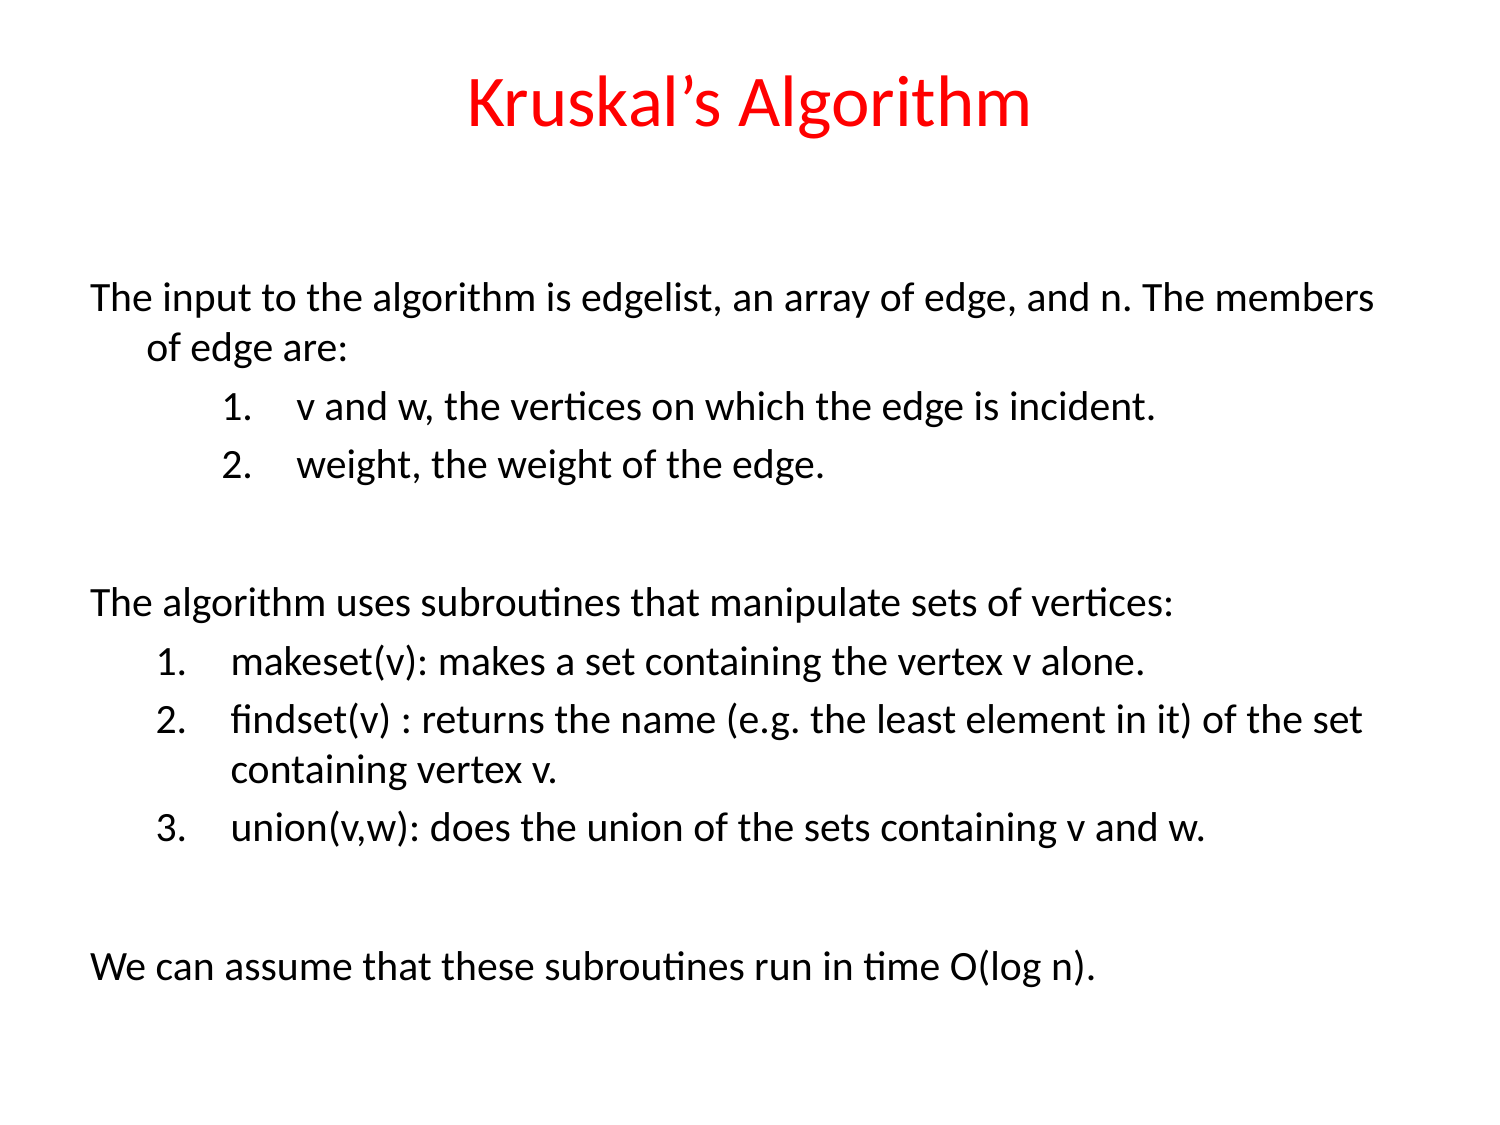

# Kruskal’s Algorithm
The input to the algorithm is edgelist, an array of edge, and n. The members of edge are:
v and w, the vertices on which the edge is incident.
weight, the weight of the edge.

The algorithm uses subroutines that manipulate sets of vertices:
makeset(v): makes a set containing the vertex v alone.
findset(v) : returns the name (e.g. the least element in it) of the set containing vertex v.
union(v,w): does the union of the sets containing v and w.

We can assume that these subroutines run in time O(log n).